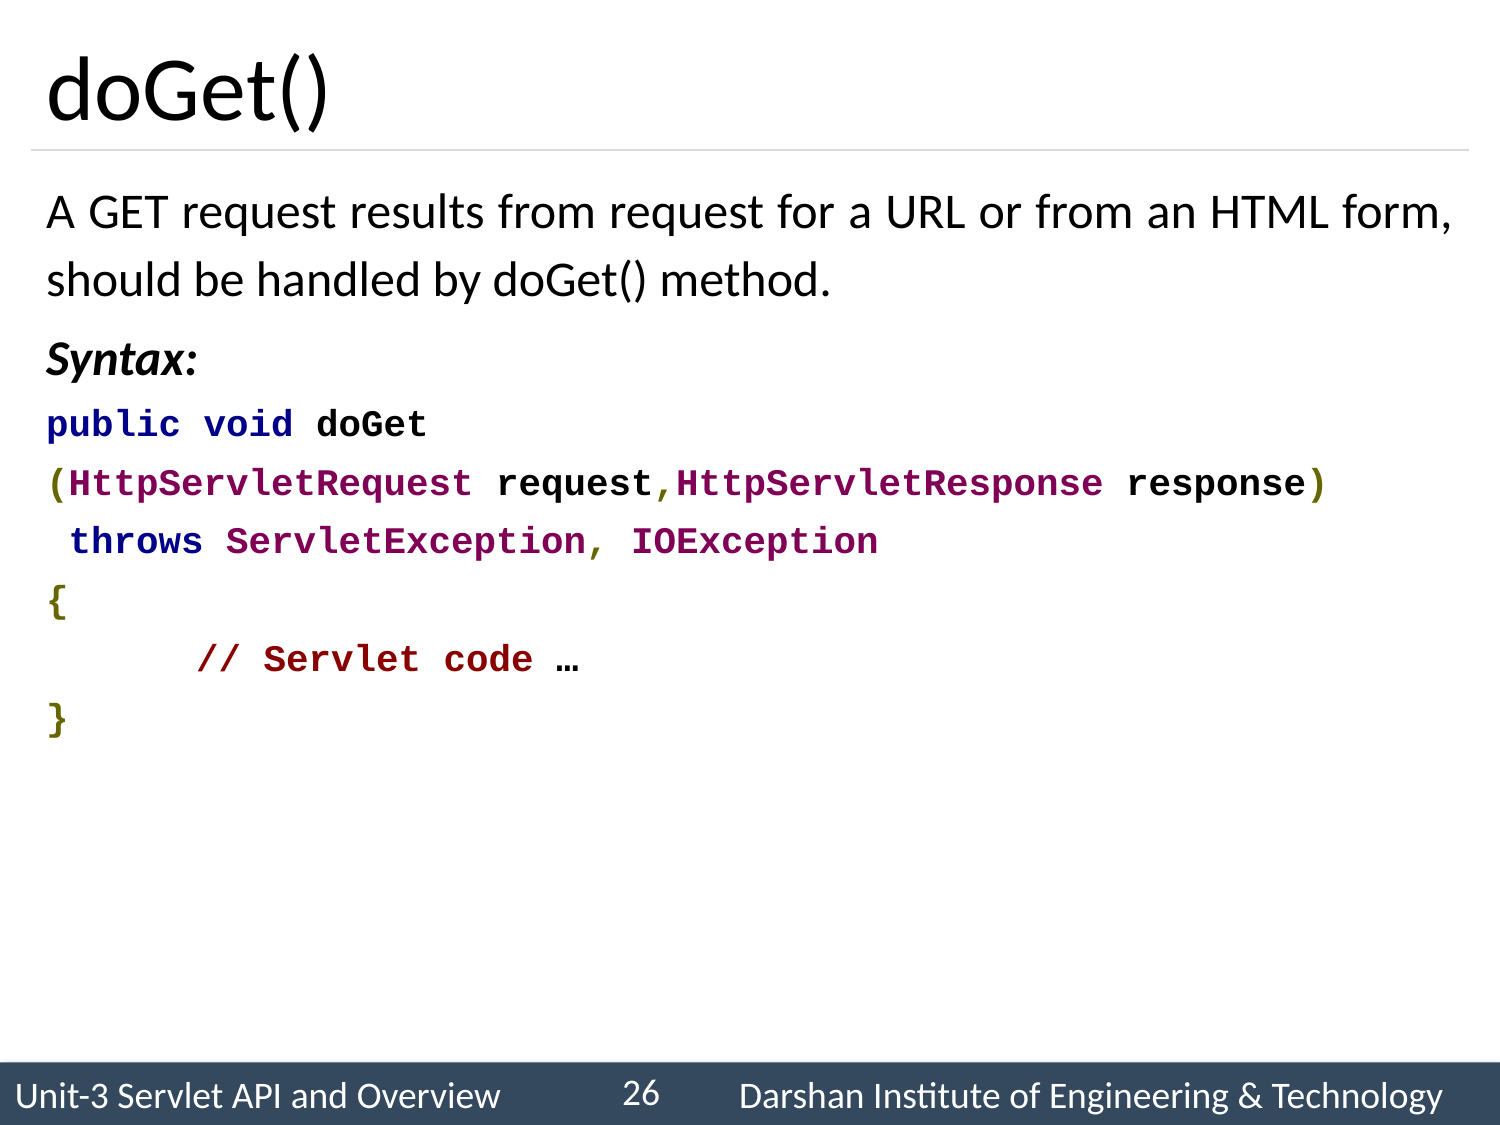

# doGet()
A GET request results from request for a URL or from an HTML form, should be handled by doGet() method.
Syntax:
public void doGet
(HttpServletRequest request,HttpServletResponse response)
 throws ServletException, IOException
{
	// Servlet code …
}
26